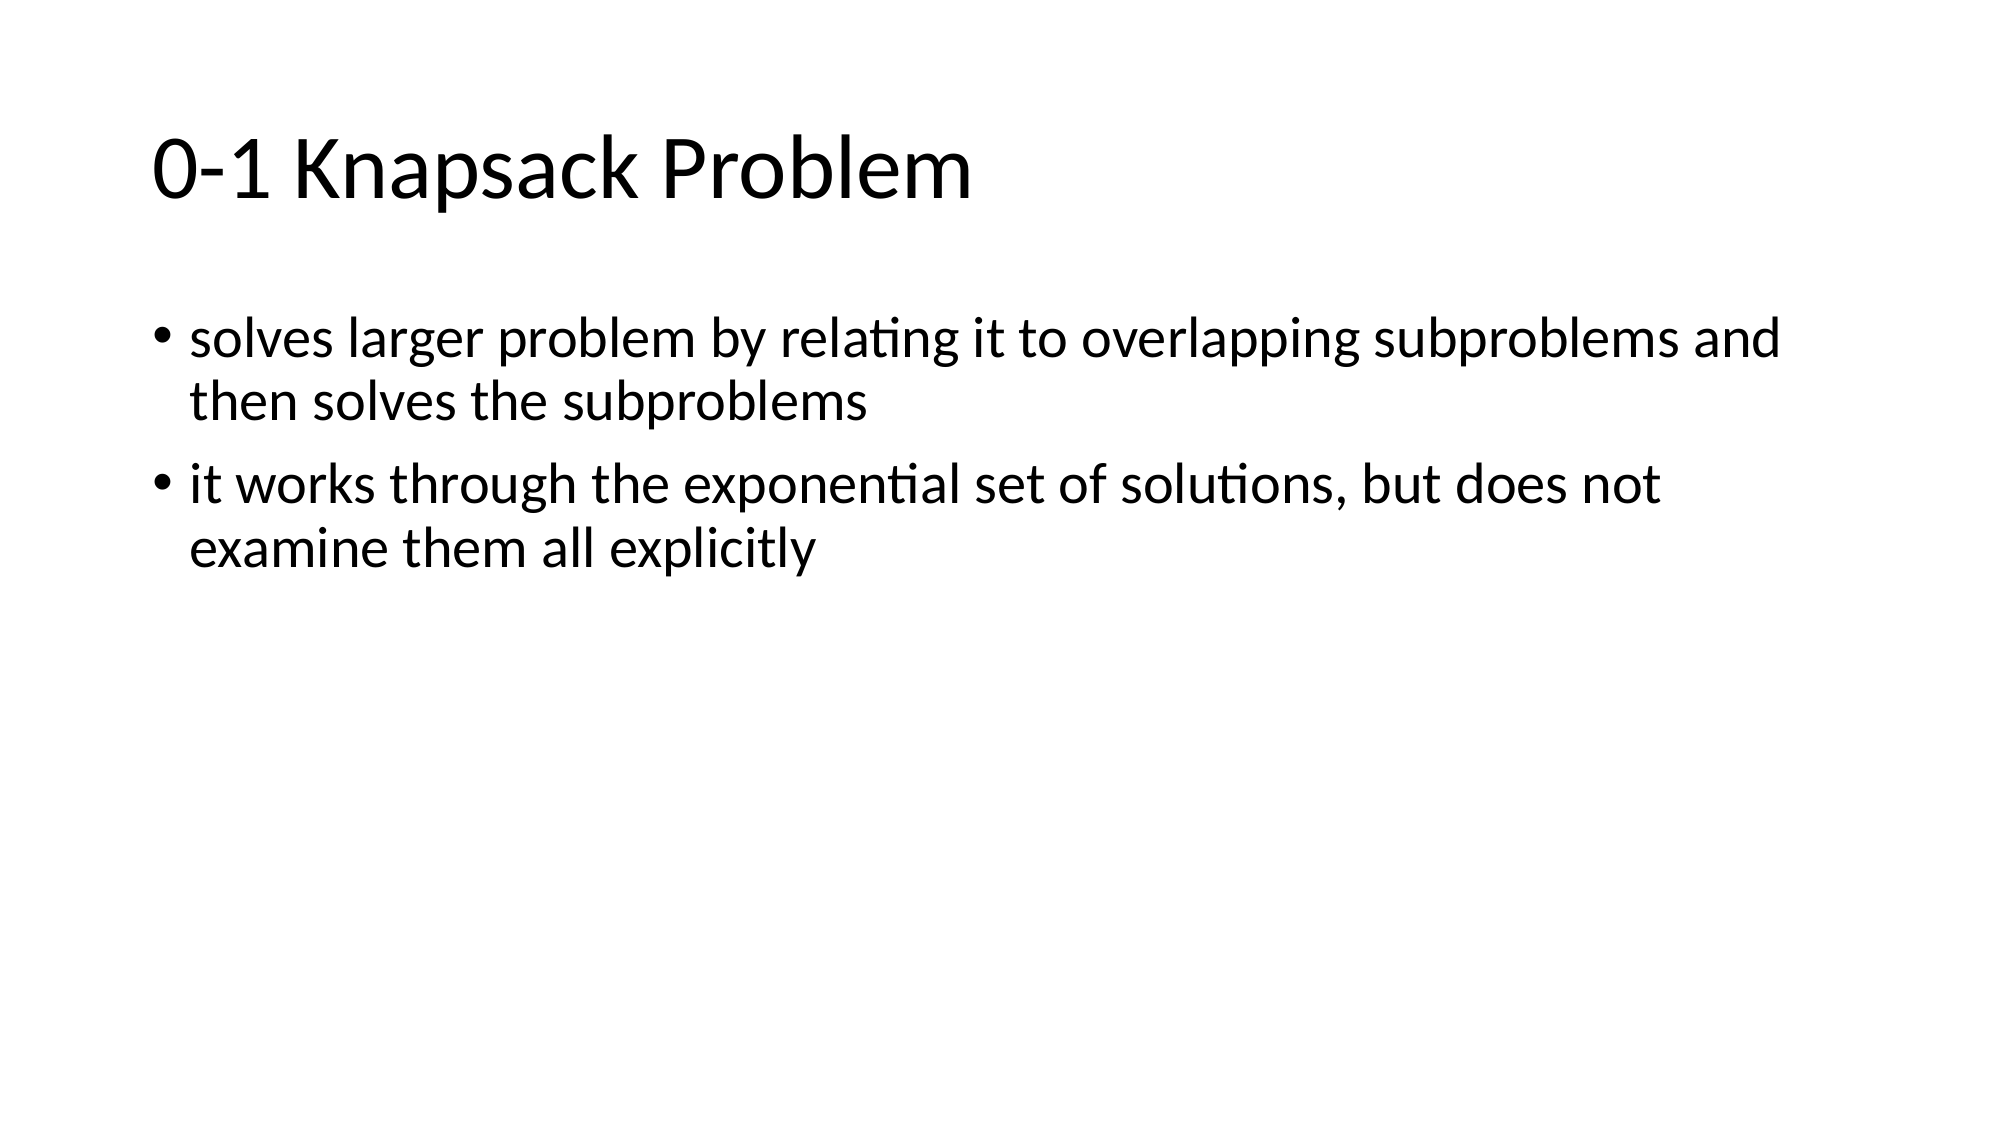

# 0-1 Knapsack Problem
solves larger problem by relating it to overlapping subproblems and then solves the subproblems
it works through the exponential set of solutions, but does not examine them all explicitly